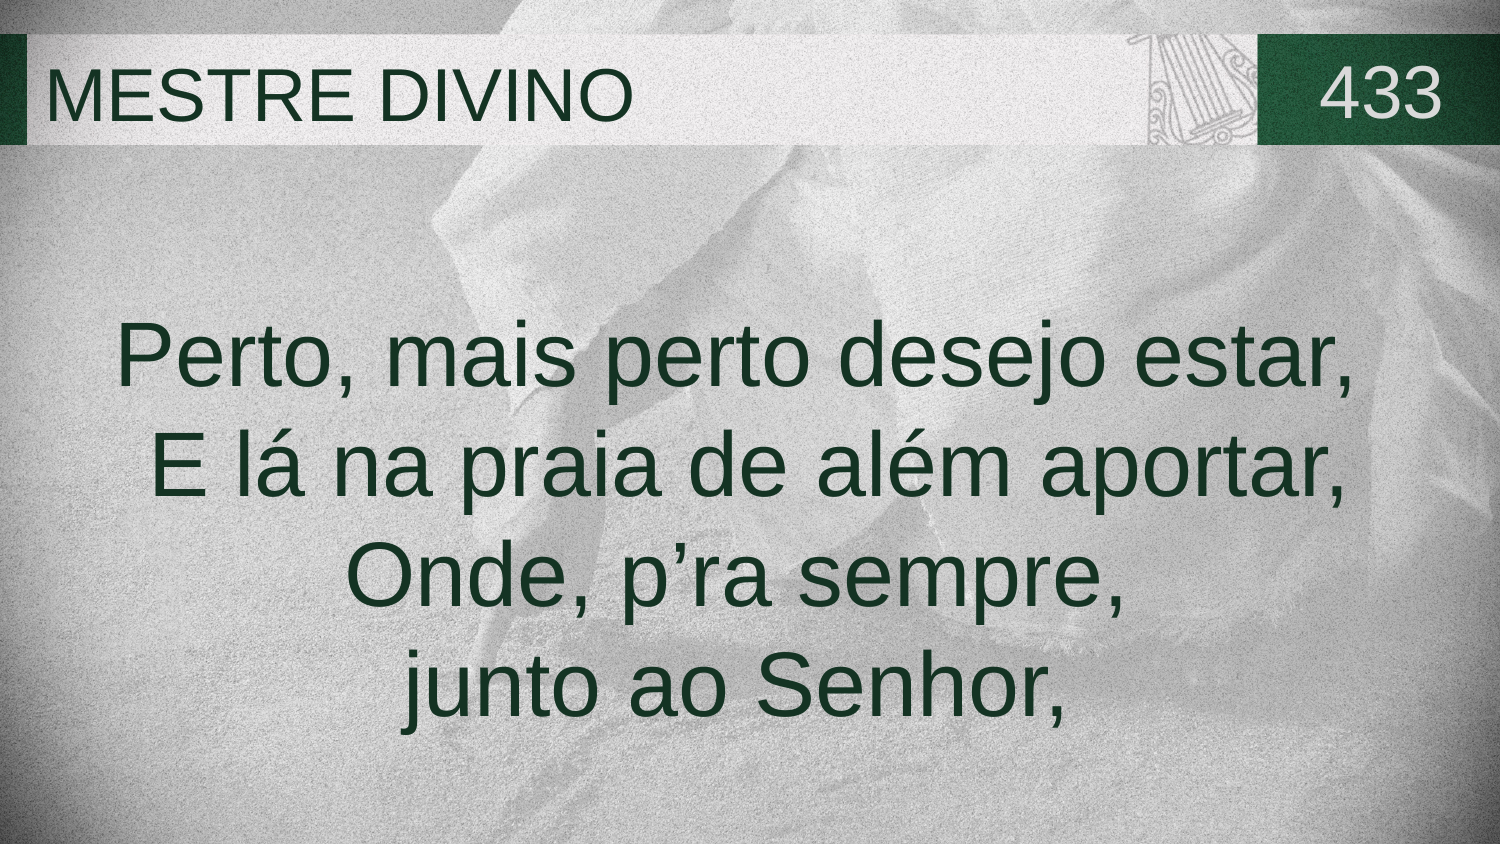

# MESTRE DIVINO
433
Perto, mais perto desejo estar,
E lá na praia de além aportar,
Onde, p’ra sempre,
junto ao Senhor,